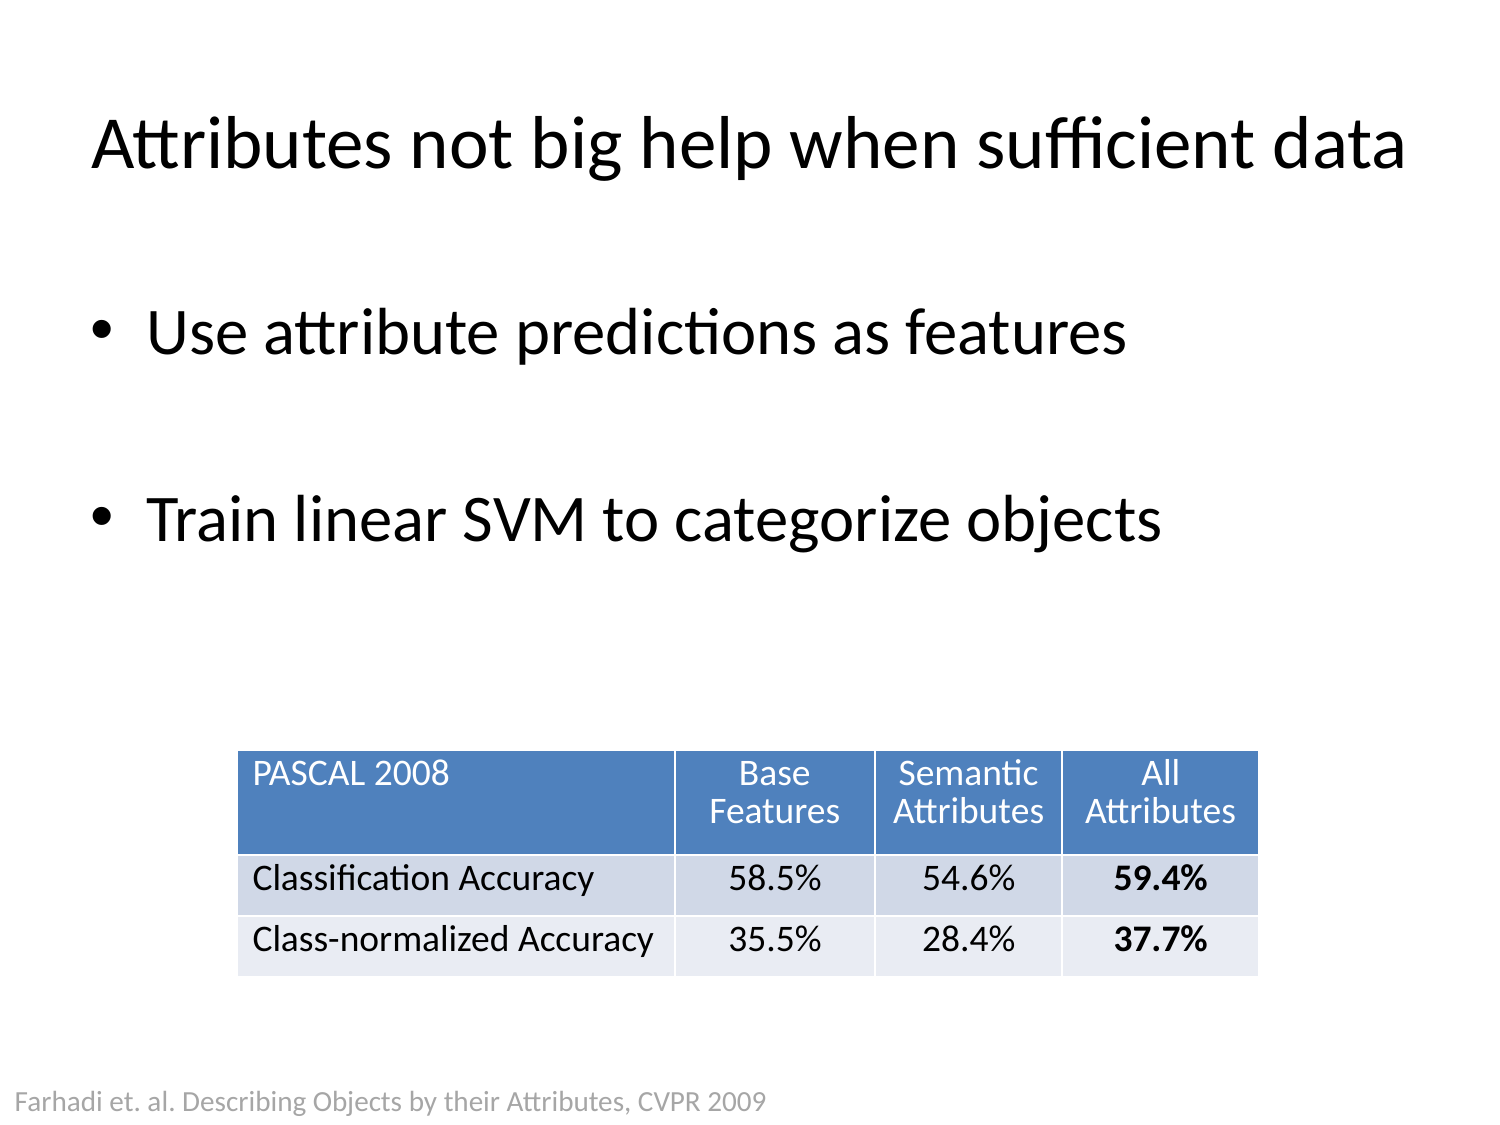

# Attributes not big help when sufficient data

Use attribute predictions as features

Train linear SVM to categorize objects
| PASCAL 2008 | Base Features | Semantic Attributes | All Attributes |
| --- | --- | --- | --- |
| Classification Accuracy | 58.5% | 54.6% | 59.4% |
| Class-normalized Accuracy | 35.5% | 28.4% | 37.7% |
Farhadi et. al. Describing Objects by their Attributes, CVPR 2009